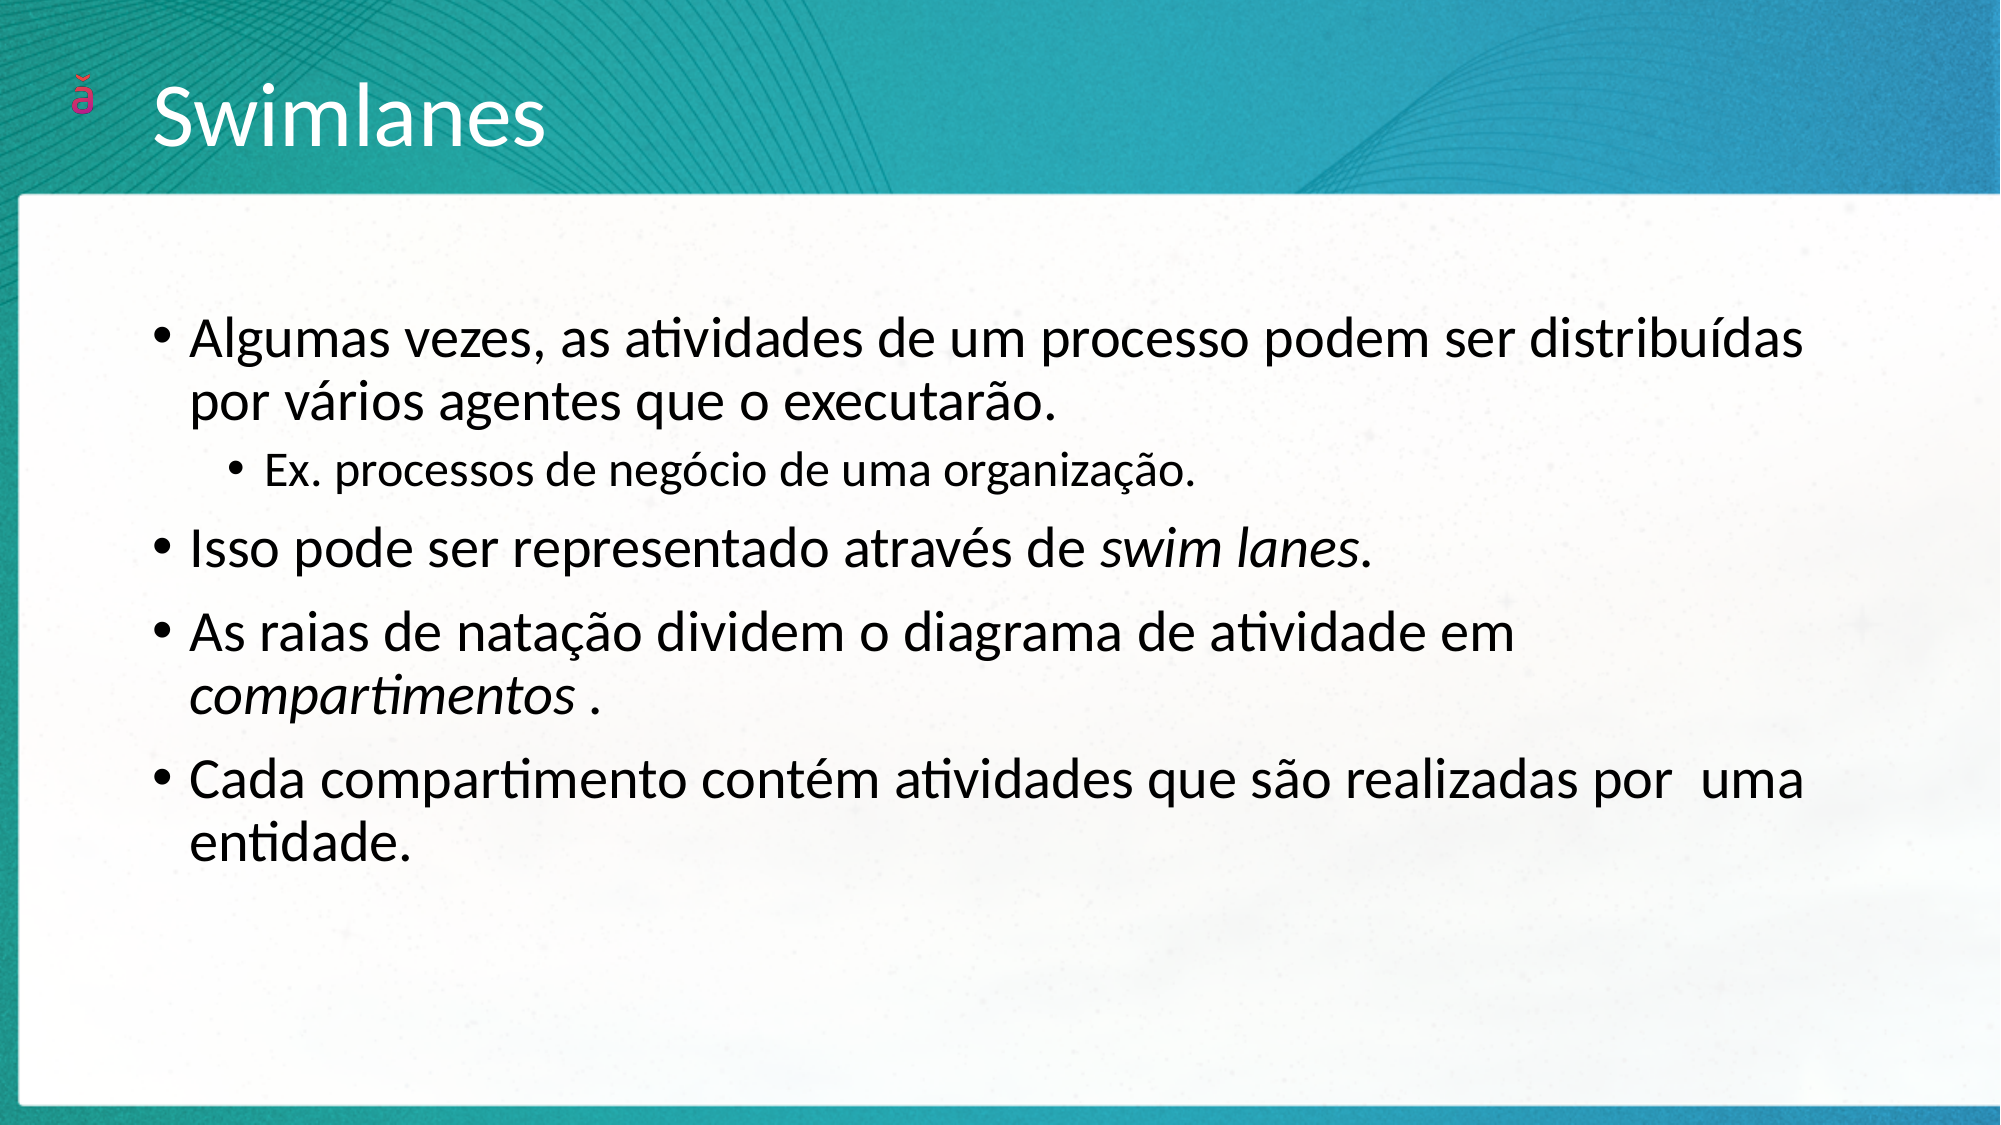

Swimlanes
Algumas vezes, as atividades de um processo podem ser distribuídas por vários agentes que o executarão.
Ex. processos de negócio de uma organização.
Isso pode ser representado através de swim lanes.
As raias de natação dividem o diagrama de atividade em compartimentos .
Cada compartimento contém atividades que são realizadas por  uma entidade.